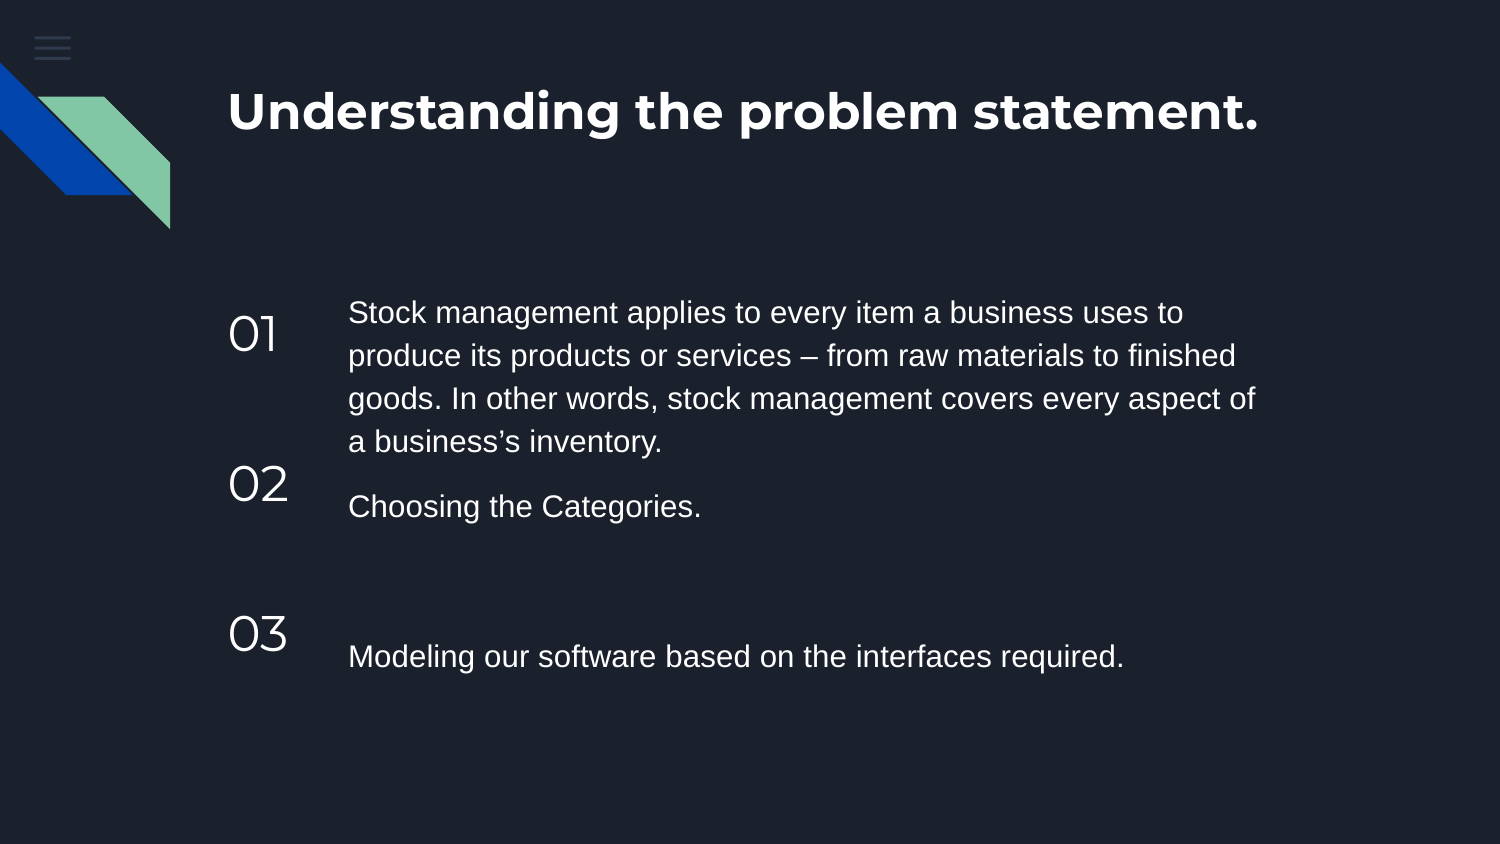

# Understanding the problem statement.
Stock management applies to every item a business uses to produce its products or services – from raw materials to finished goods. In other words, stock management covers every aspect of a business’s inventory.

01

02

Choosing the Categories.
03
Modeling our software based on the interfaces required.